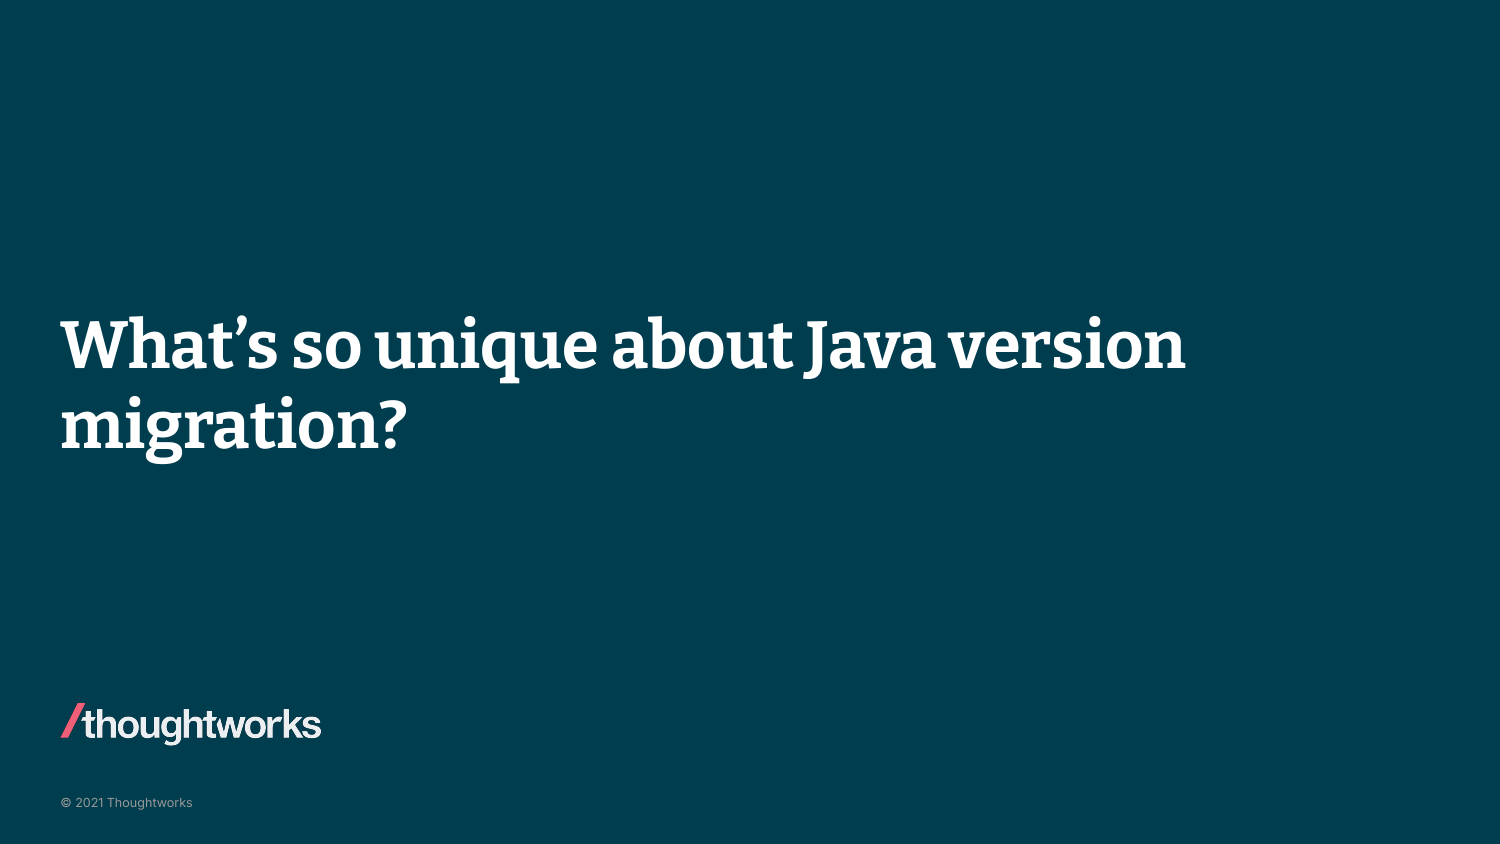

# What’s so unique about Java version migration?